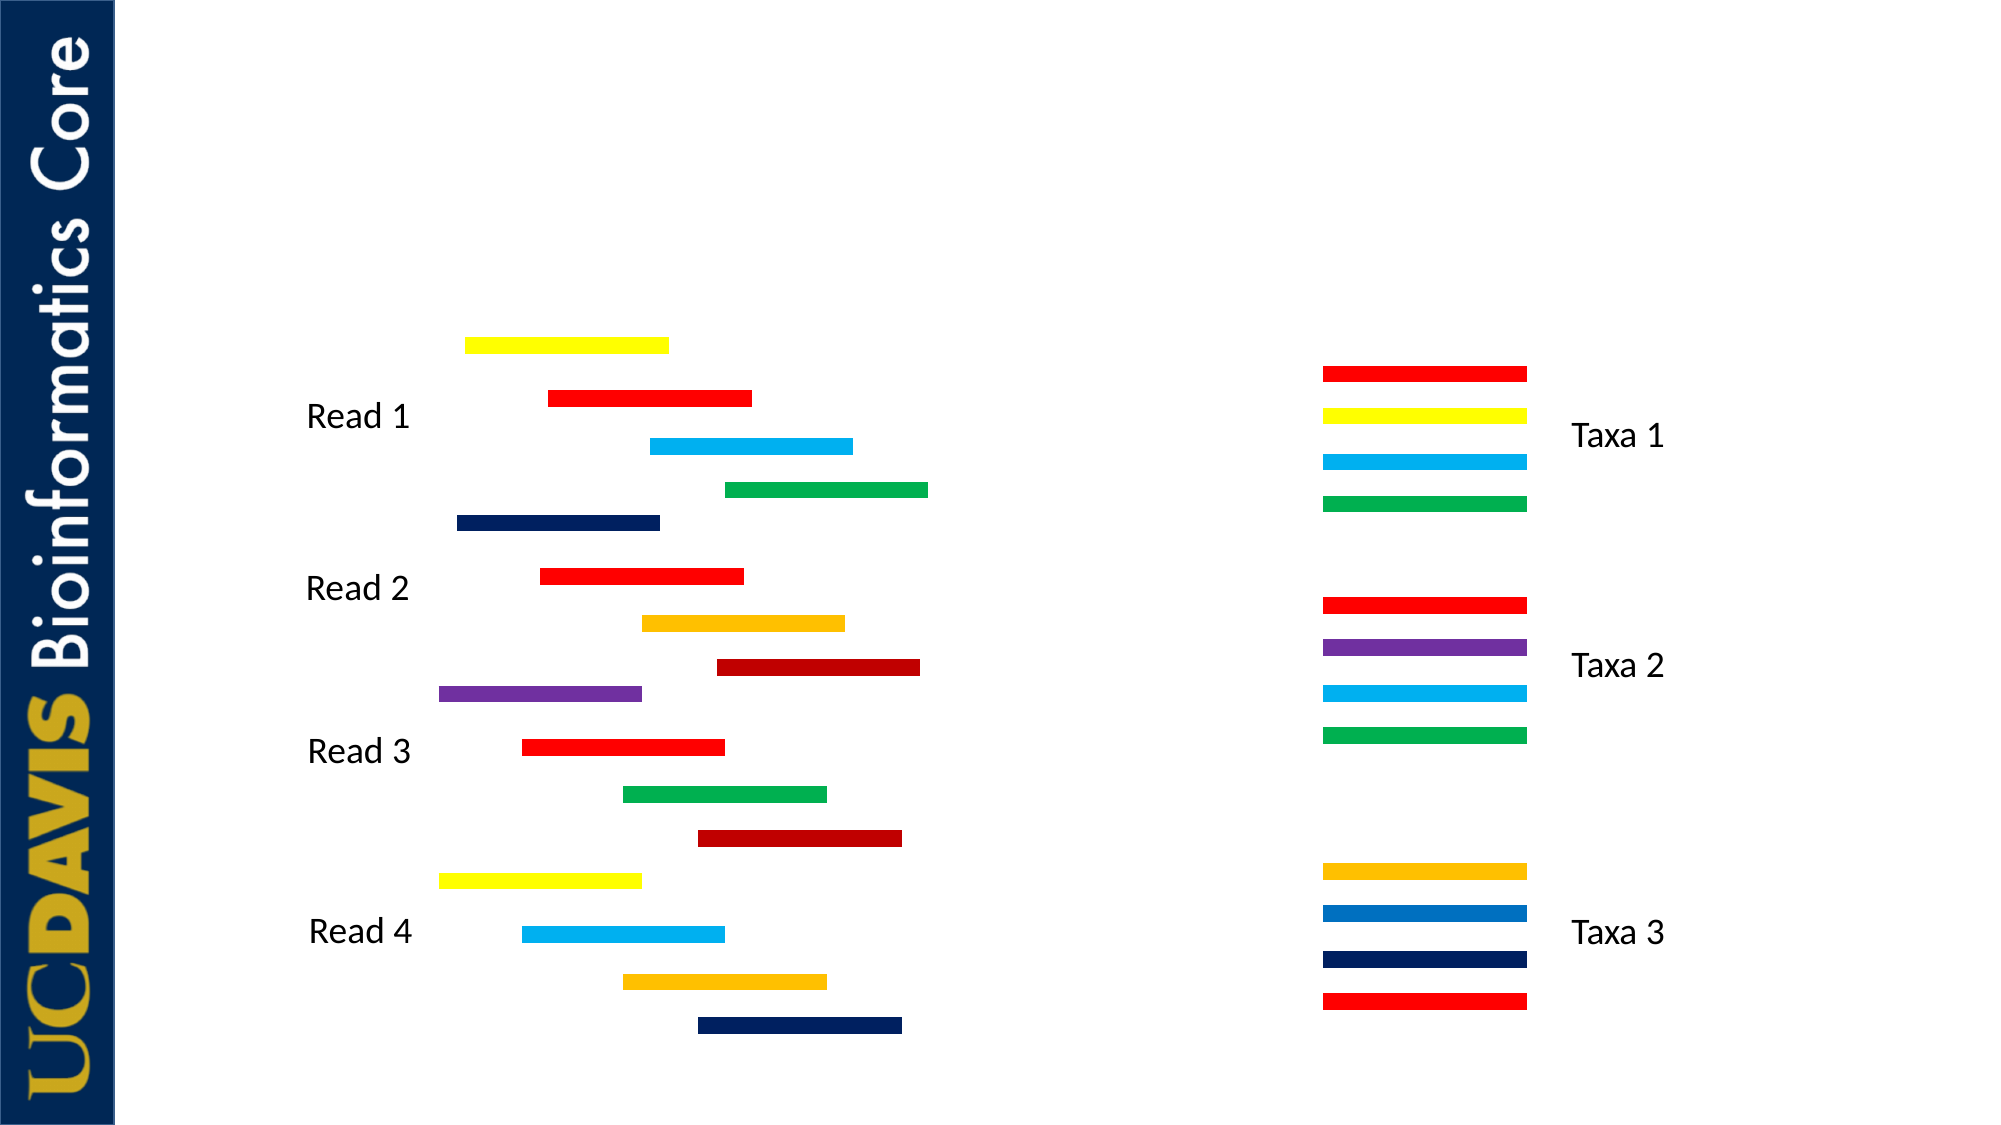

# Direct classification
Read 1
Taxa 1
Read 2
Taxa 2
Read 3
Read 4
Taxa 3